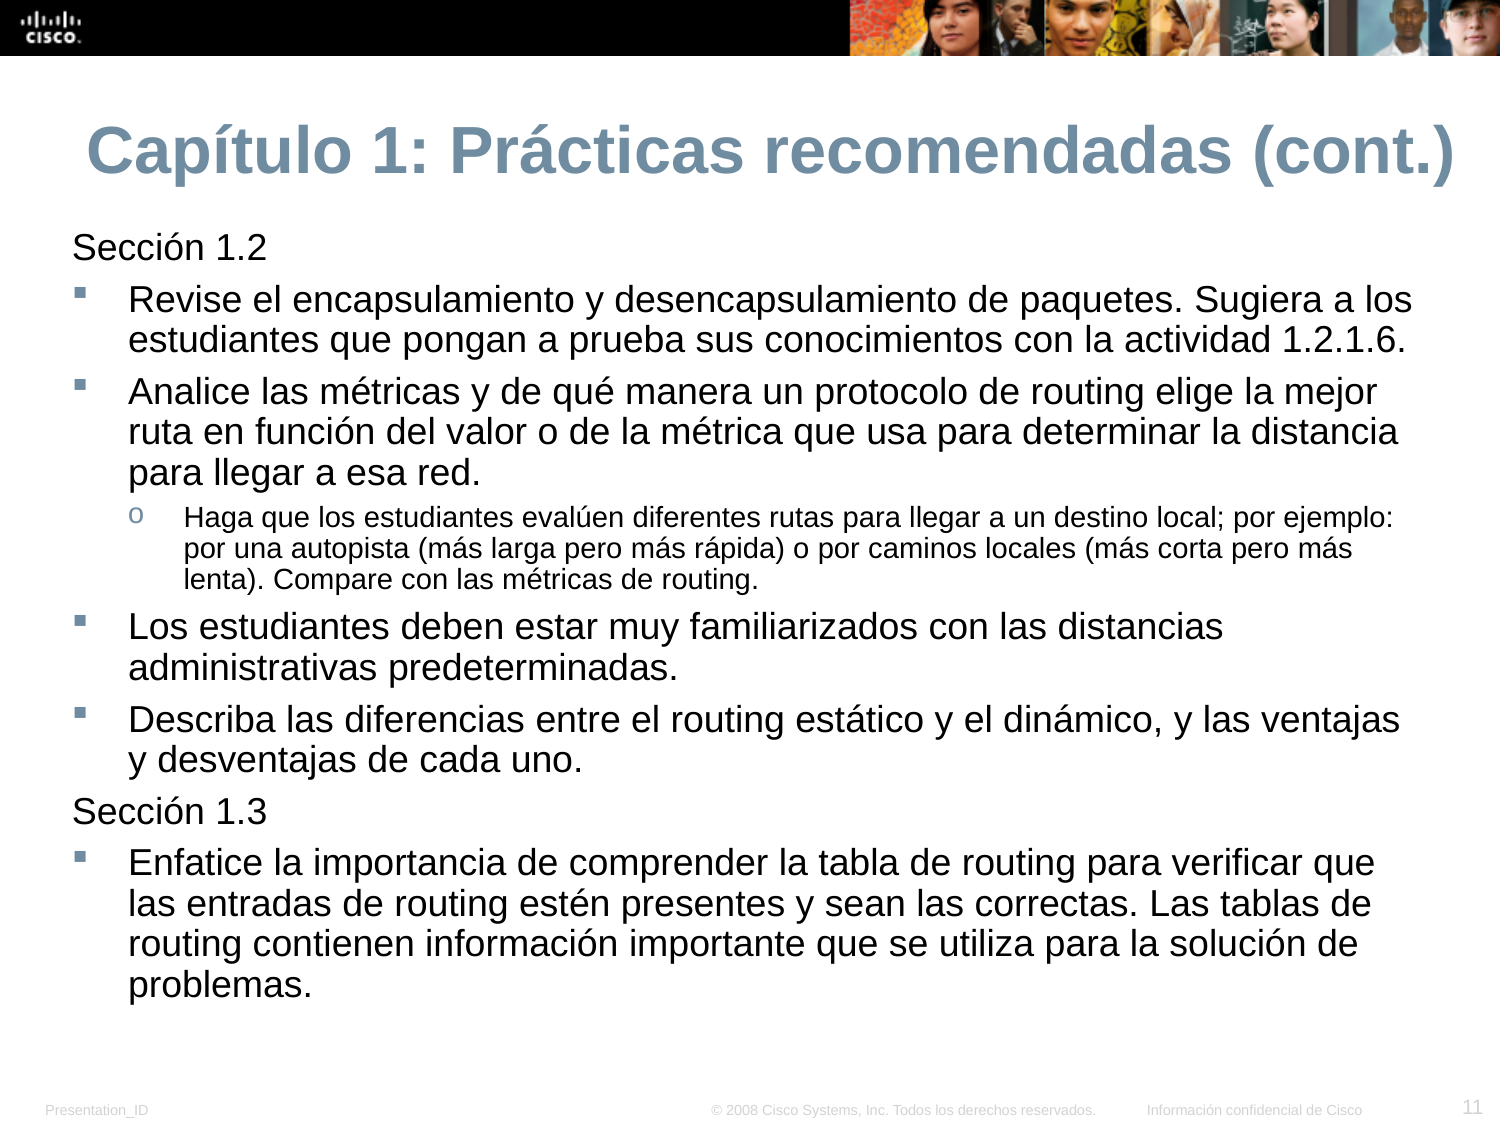

Capítulo 1: Prácticas recomendadas (cont.)
Sección 1.2
Revise el encapsulamiento y desencapsulamiento de paquetes. Sugiera a los estudiantes que pongan a prueba sus conocimientos con la actividad 1.2.1.6.
Analice las métricas y de qué manera un protocolo de routing elige la mejor ruta en función del valor o de la métrica que usa para determinar la distancia para llegar a esa red.
Haga que los estudiantes evalúen diferentes rutas para llegar a un destino local; por ejemplo: por una autopista (más larga pero más rápida) o por caminos locales (más corta pero más lenta). Compare con las métricas de routing.
Los estudiantes deben estar muy familiarizados con las distancias administrativas predeterminadas.
Describa las diferencias entre el routing estático y el dinámico, y las ventajas y desventajas de cada uno.
Sección 1.3
Enfatice la importancia de comprender la tabla de routing para verificar que las entradas de routing estén presentes y sean las correctas. Las tablas de routing contienen información importante que se utiliza para la solución de problemas.